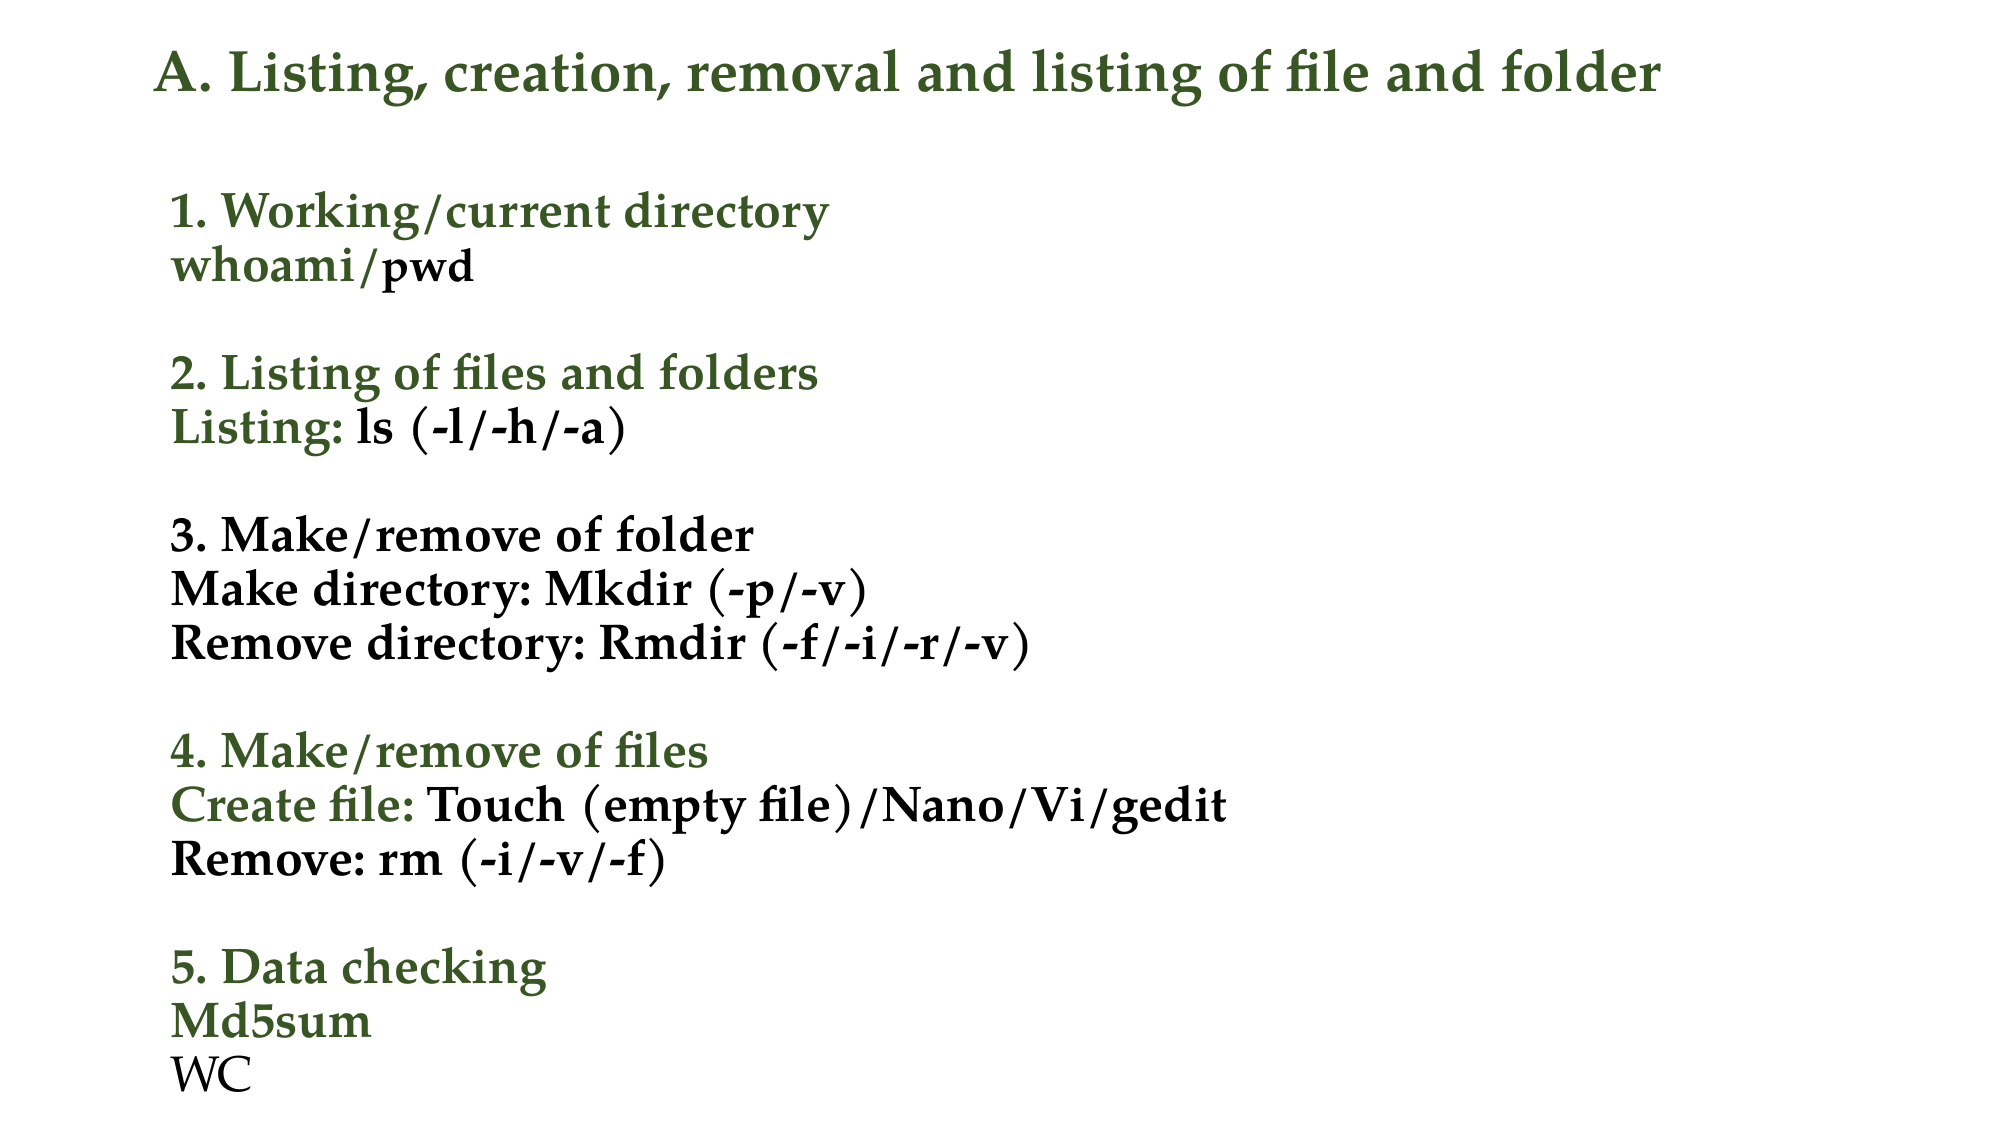

A. Listing, creation, removal and listing of file and folder

1. Working/current directory
whoami/pwd

2. Listing of files and folders
Listing: ls (-l/-h/-a)

3. Make/remove of folder
Make directory: Mkdir (-p/-v)
Remove directory: Rmdir (-f/-i/-r/-v)

4. Make/remove of files
Create file: Touch (empty file)/Nano/Vi/gedit
Remove: rm (-i/-v/-f)

5. Data checking
Md5sum
WC